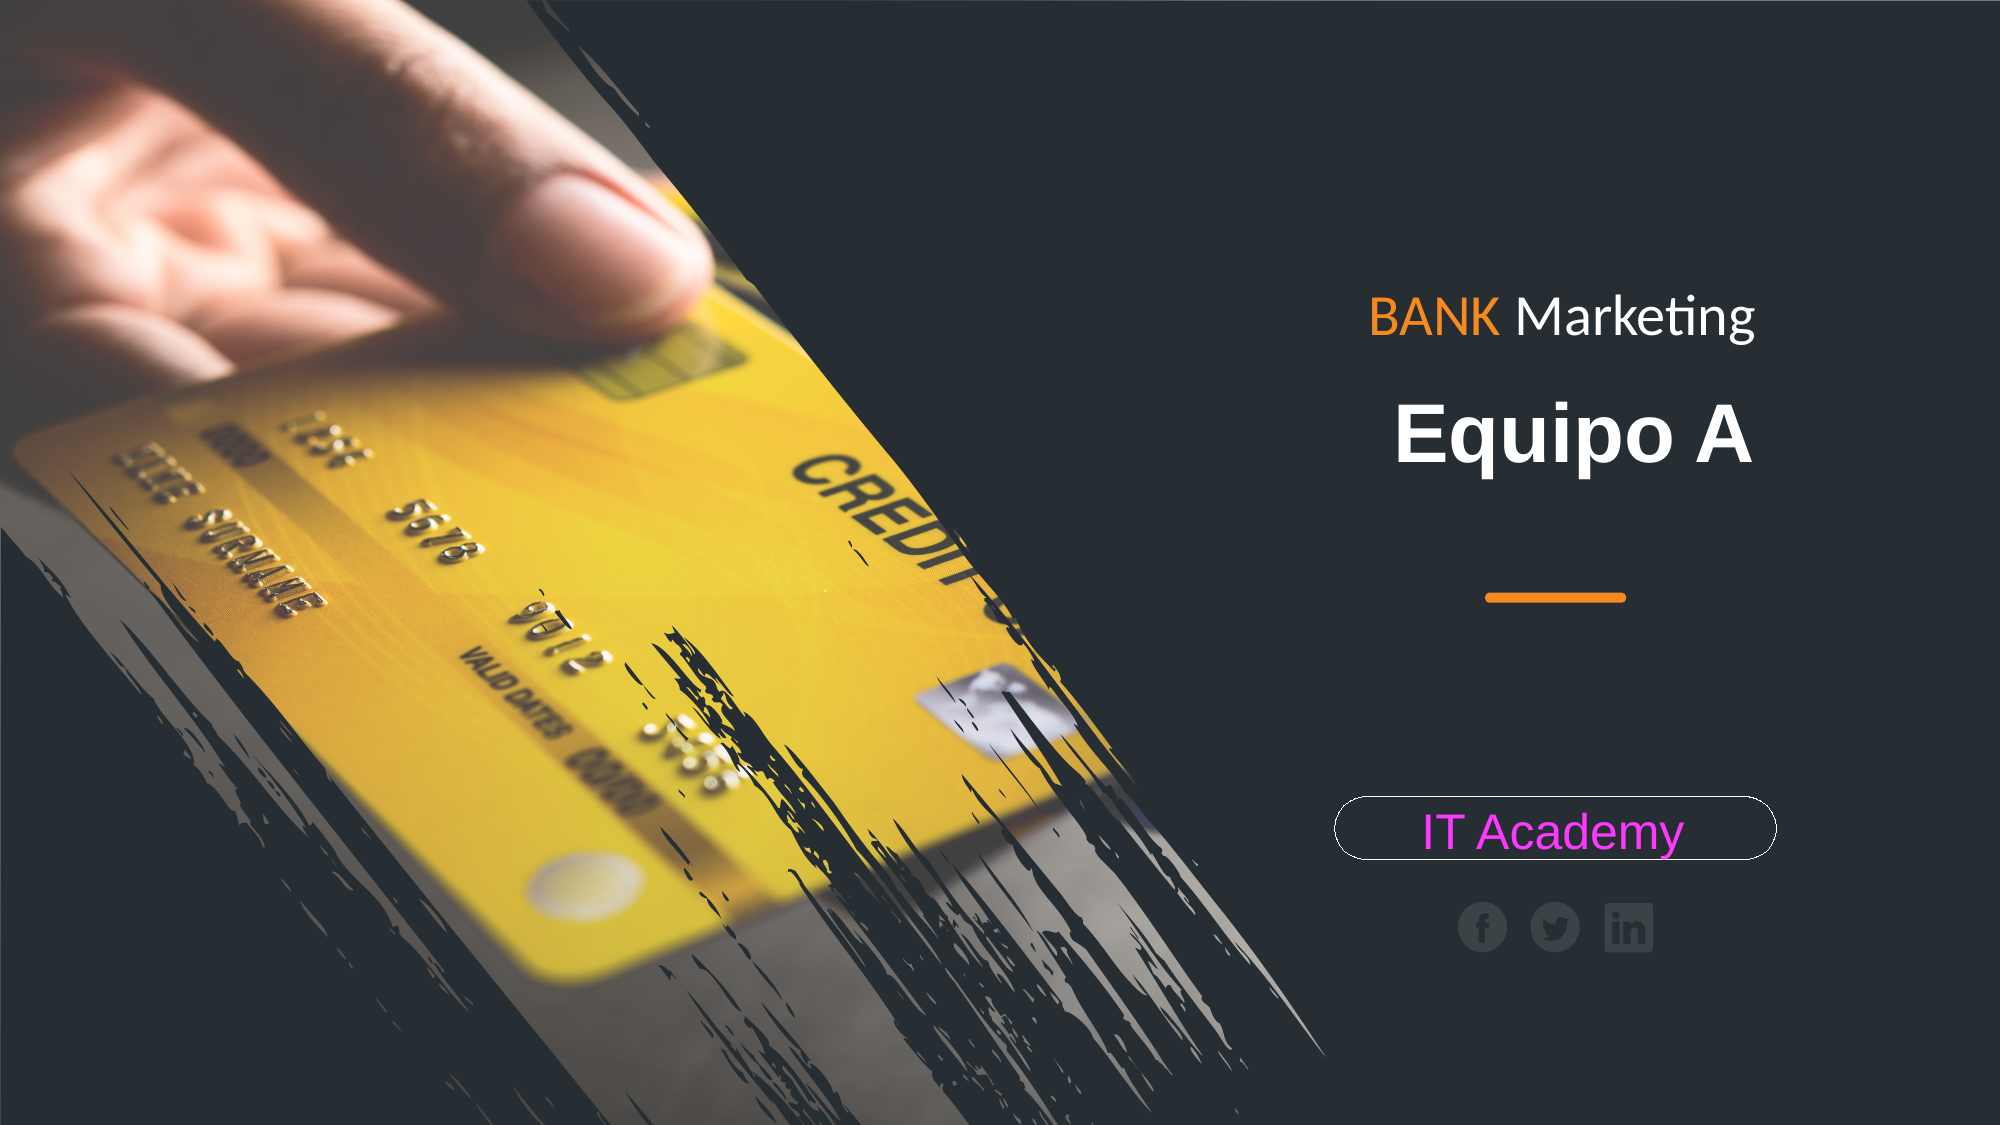

BANK Marketing
# Equipo A
IT Academy